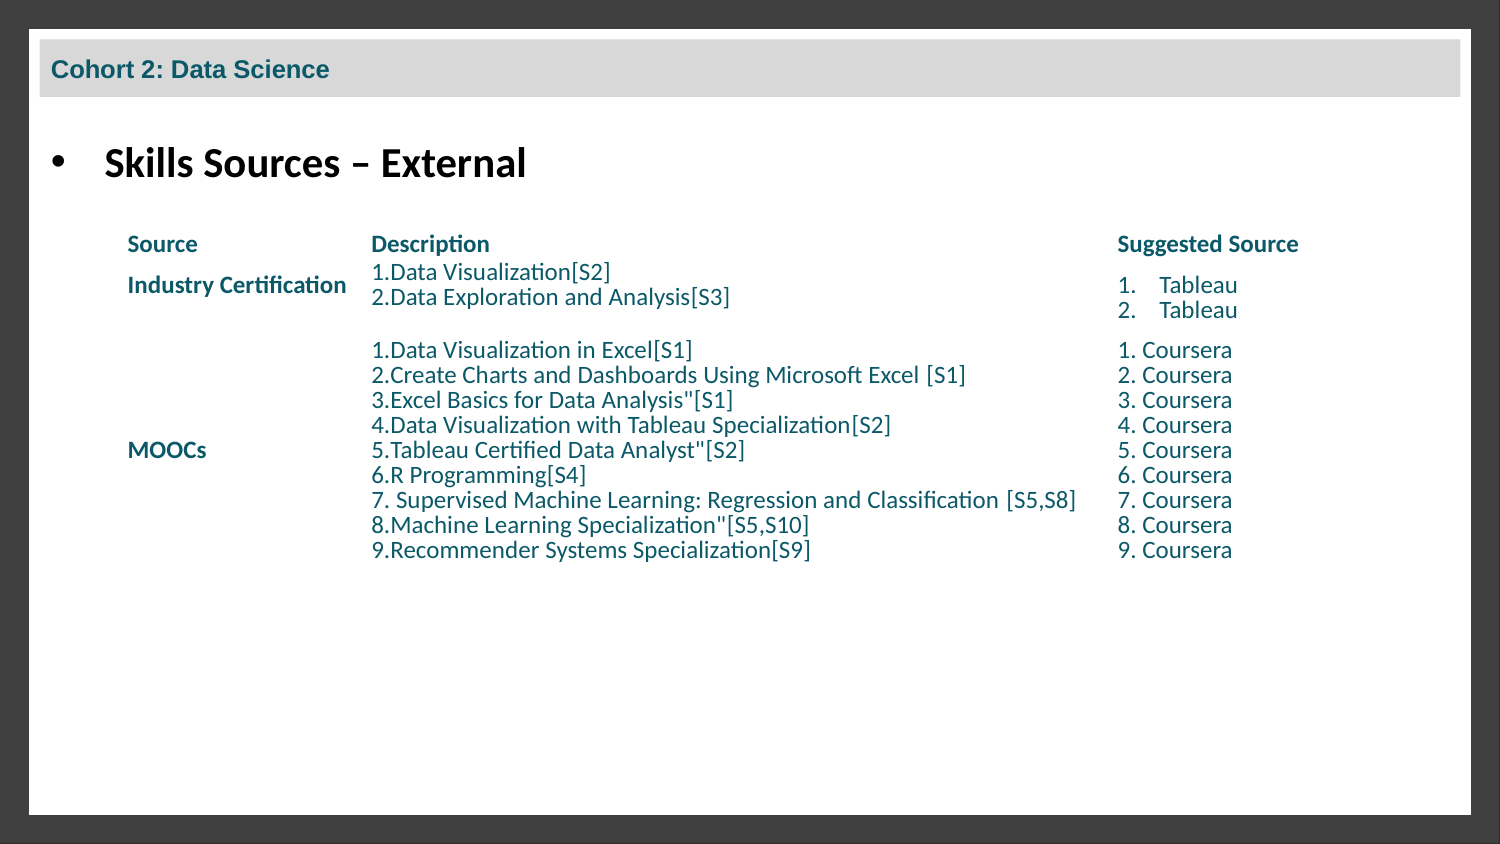

# Cohort 2: Data Science
Skills Sources – External
| Source | Description | Suggested Source |
| --- | --- | --- |
| Industry Certification | Data Visualization[S2] Data Exploration and Analysis[S3] | Tableau Tableau |
| MOOCs | Data Visualization in Excel[S1] Create Charts and Dashboards Using Microsoft Excel [S1] Excel Basics for Data Analysis"[S1] Data Visualization with Tableau Specialization[S2] Tableau Certified Data Analyst"[S2] R Programming[S4] Supervised Machine Learning: Regression and Classification [S5,S8] Machine Learning Specialization"[S5,S10] Recommender Systems Specialization[S9] | 1. Coursera 2. Coursera 3. Coursera 4. Coursera 5. Coursera 6. Coursera 7. Coursera 8. Coursera 9. Coursera |